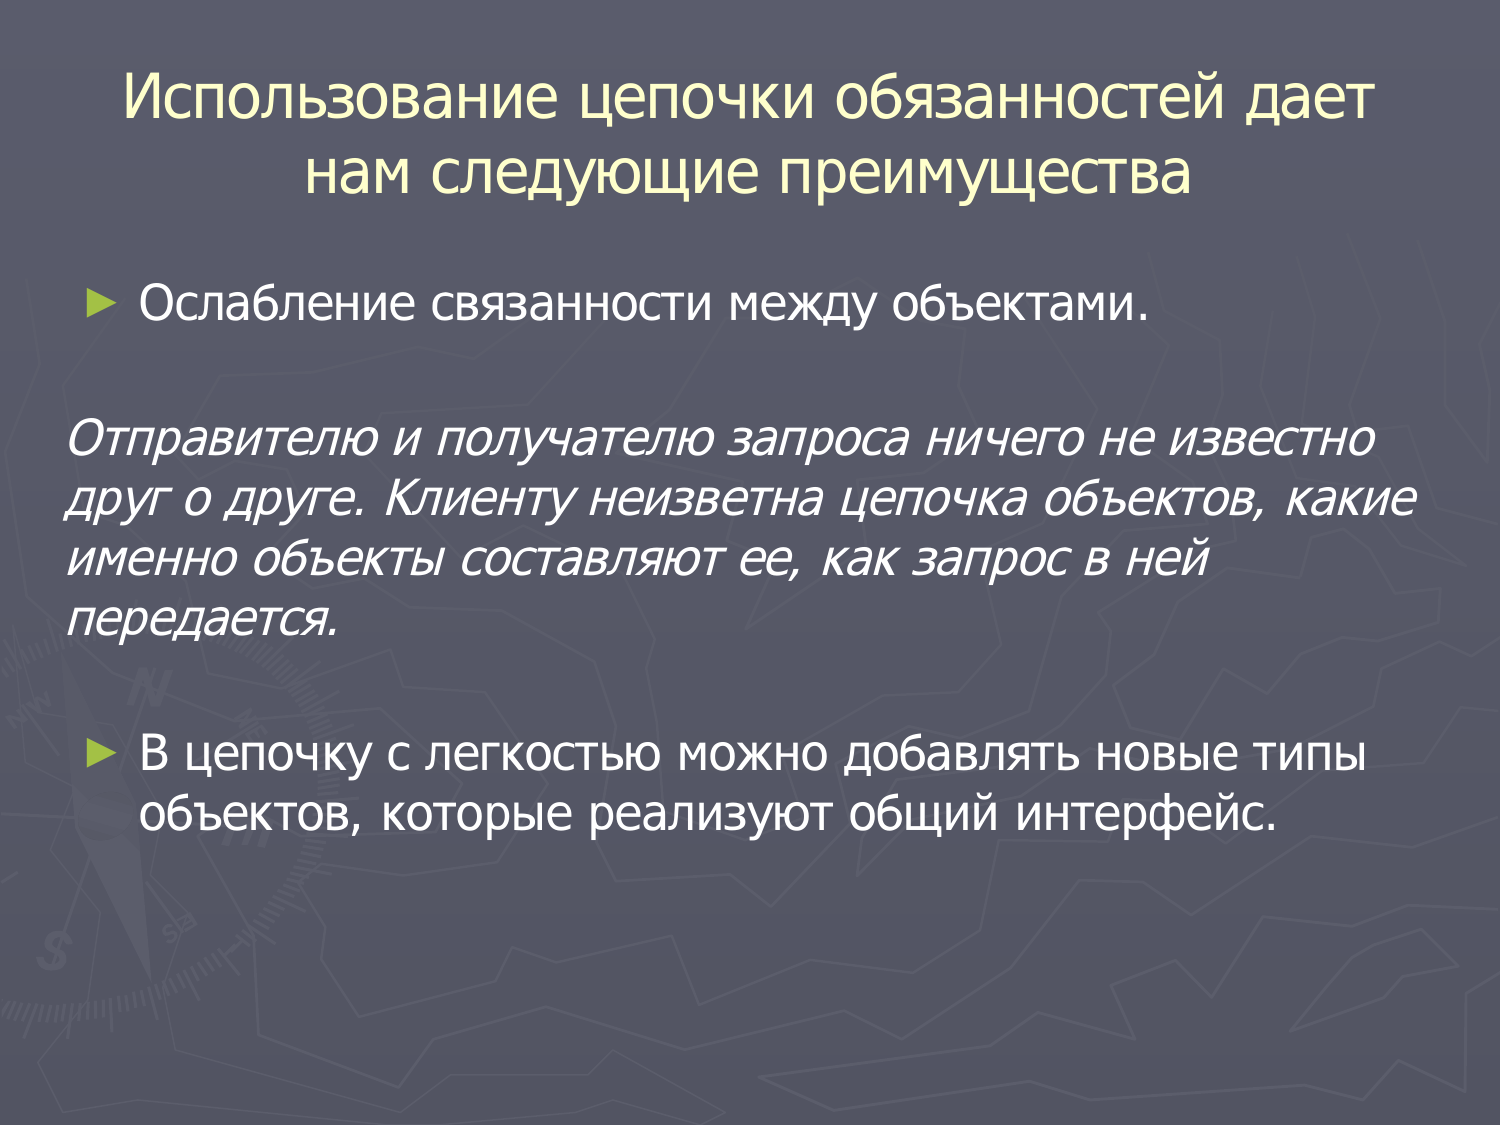

# Использование цепочки обязанностей дает нам следующие преимущества
Ослабление связанности между объектами.

Отправителю и получателю запроса ничего не известно друг о друге. Клиенту неизветна цепочка объектов, какие именно объекты составляют ее, как запрос в ней передается.

В цепочку с легкостью можно добавлять новые типы объектов, которые реализуют общий интерфейс.